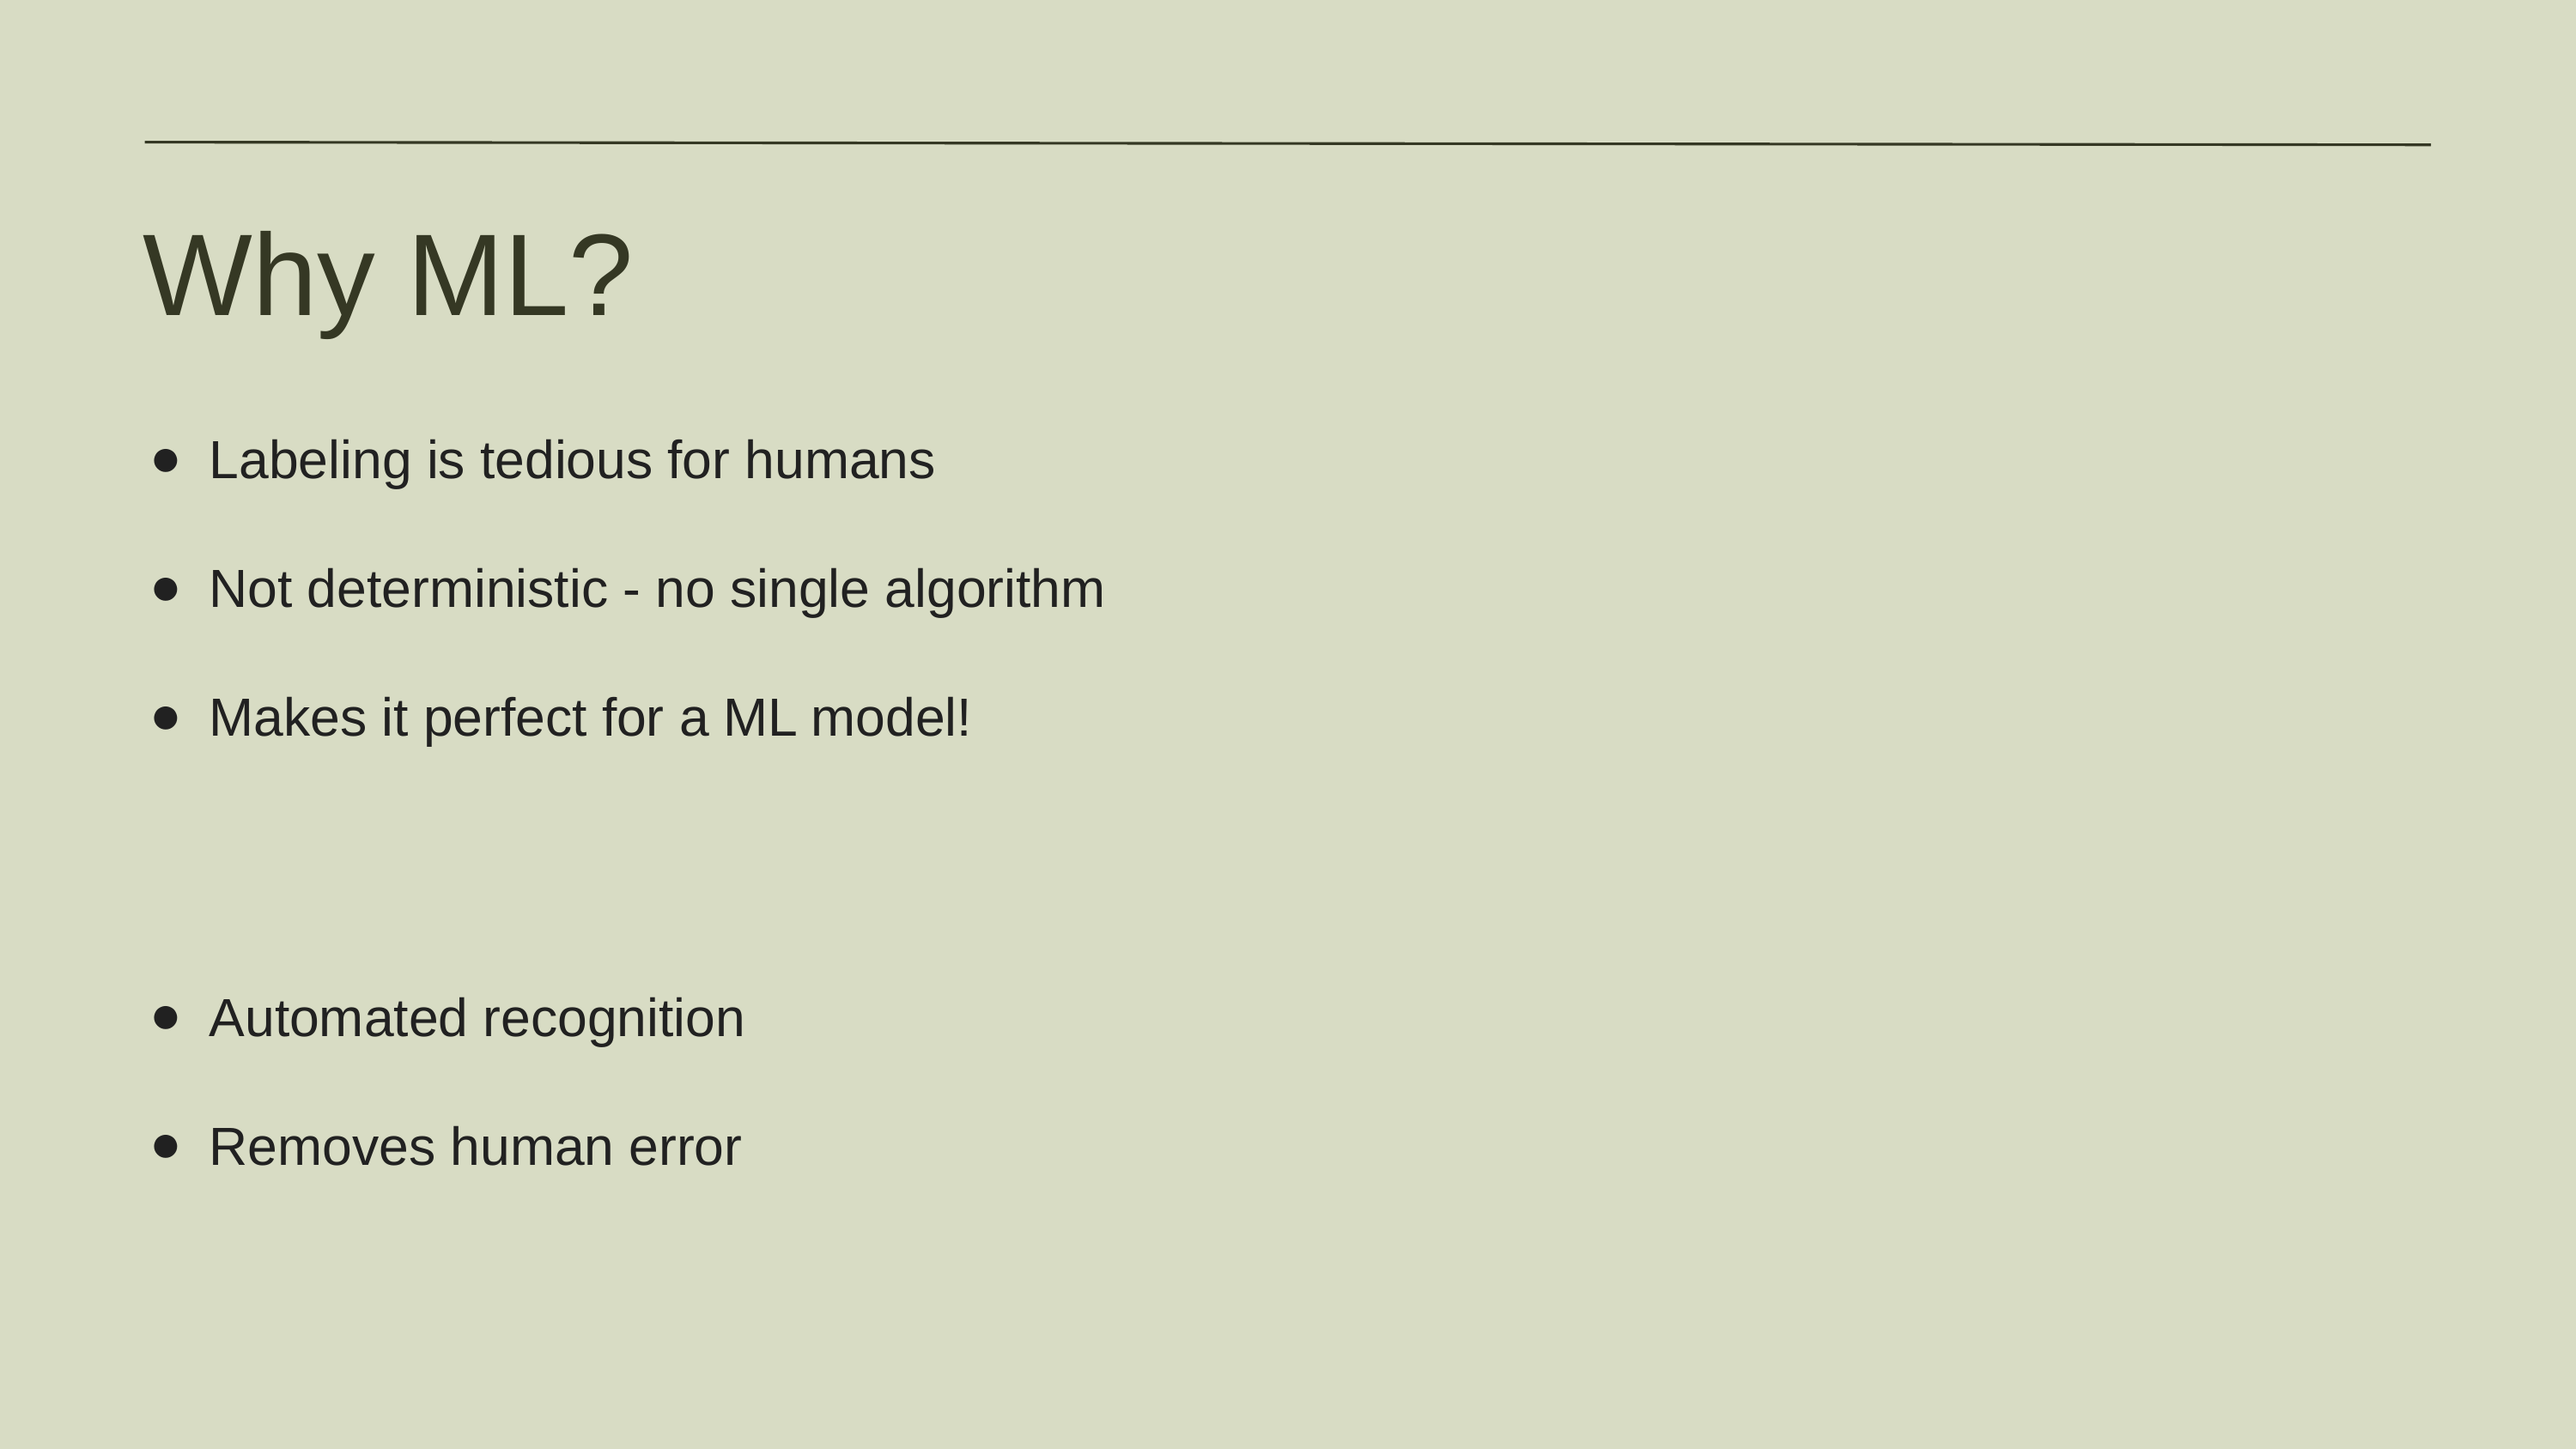

Why ML?
Labeling is tedious for humans
Not deterministic - no single algorithm
Makes it perfect for a ML model!

Automated recognition
Removes human error